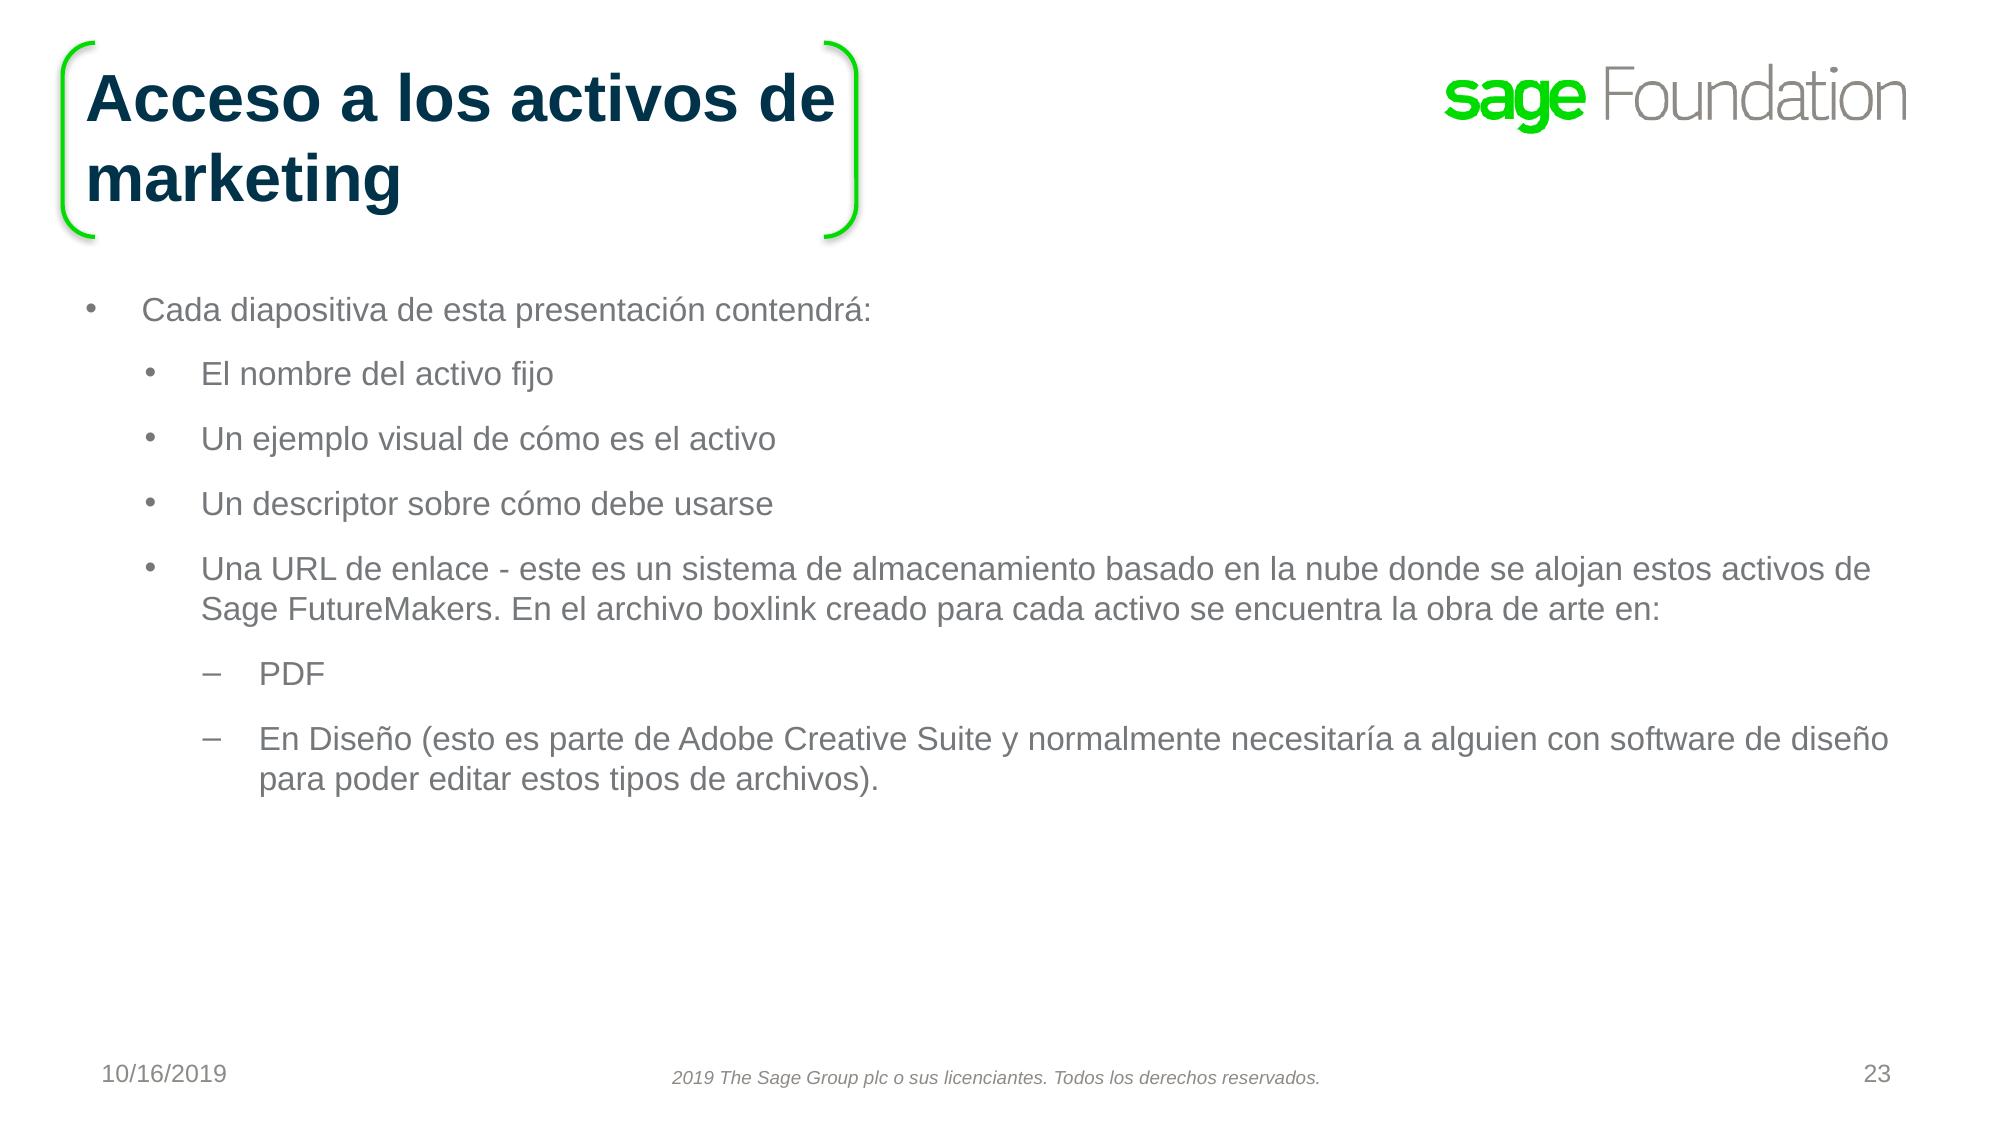

# Acceso a los activos de marketing
Cada diapositiva de esta presentación contendrá:
El nombre del activo fijo
Un ejemplo visual de cómo es el activo
Un descriptor sobre cómo debe usarse
Una URL de enlace - este es un sistema de almacenamiento basado en la nube donde se alojan estos activos de Sage FutureMakers. En el archivo boxlink creado para cada activo se encuentra la obra de arte en:
PDF
En Diseño (esto es parte de Adobe Creative Suite y normalmente necesitaría a alguien con software de diseño para poder editar estos tipos de archivos).

10/16/2019
23